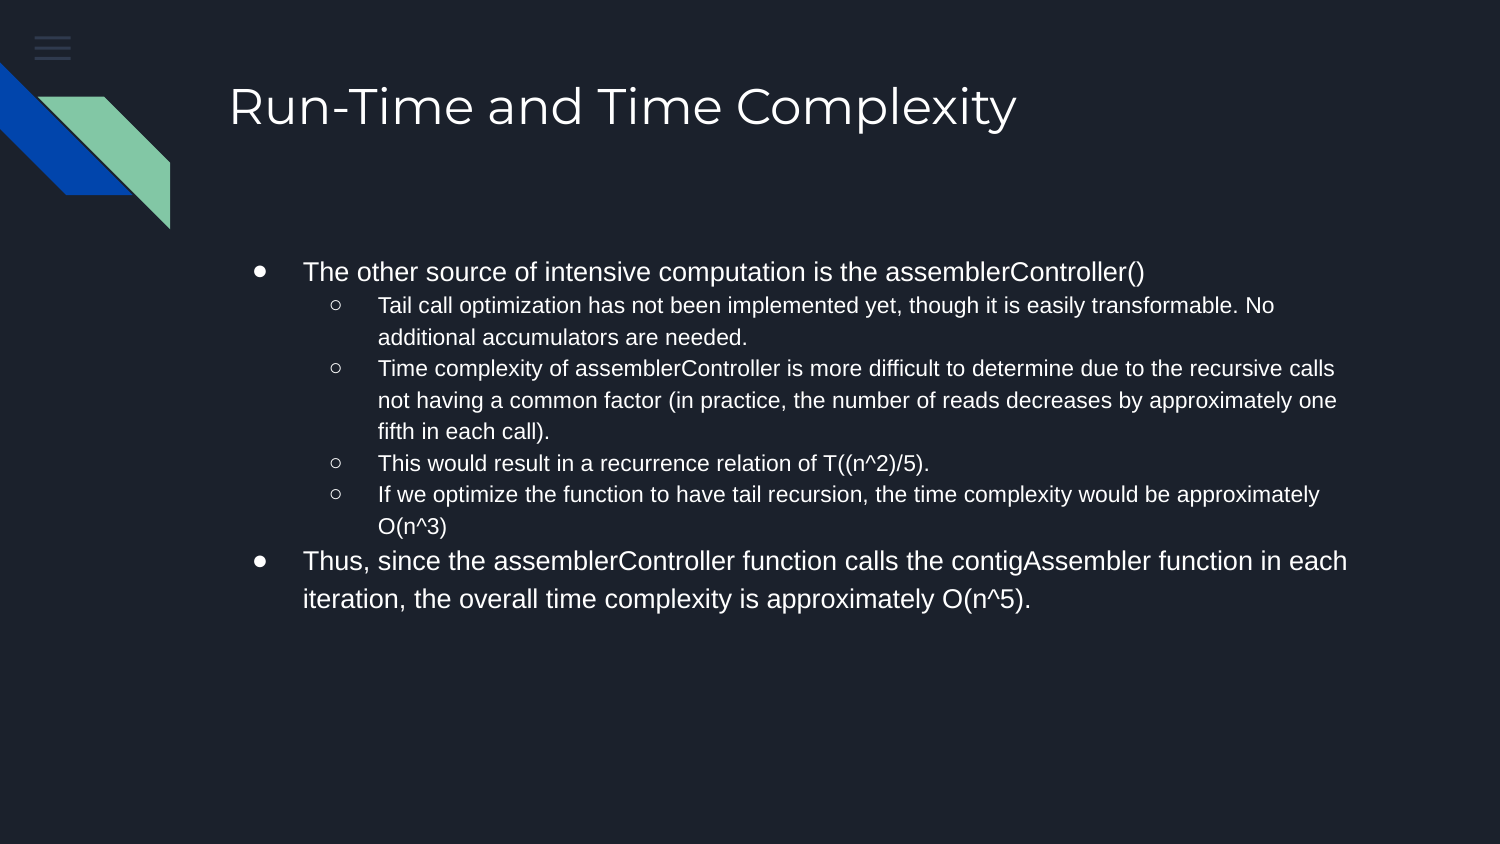

# Run-Time and Time Complexity
The other source of intensive computation is the assemblerController()
Tail call optimization has not been implemented yet, though it is easily transformable. No additional accumulators are needed.
Time complexity of assemblerController is more difficult to determine due to the recursive calls not having a common factor (in practice, the number of reads decreases by approximately one fifth in each call).
This would result in a recurrence relation of T((n^2)/5).
If we optimize the function to have tail recursion, the time complexity would be approximately O(n^3)
Thus, since the assemblerController function calls the contigAssembler function in each iteration, the overall time complexity is approximately O(n^5).